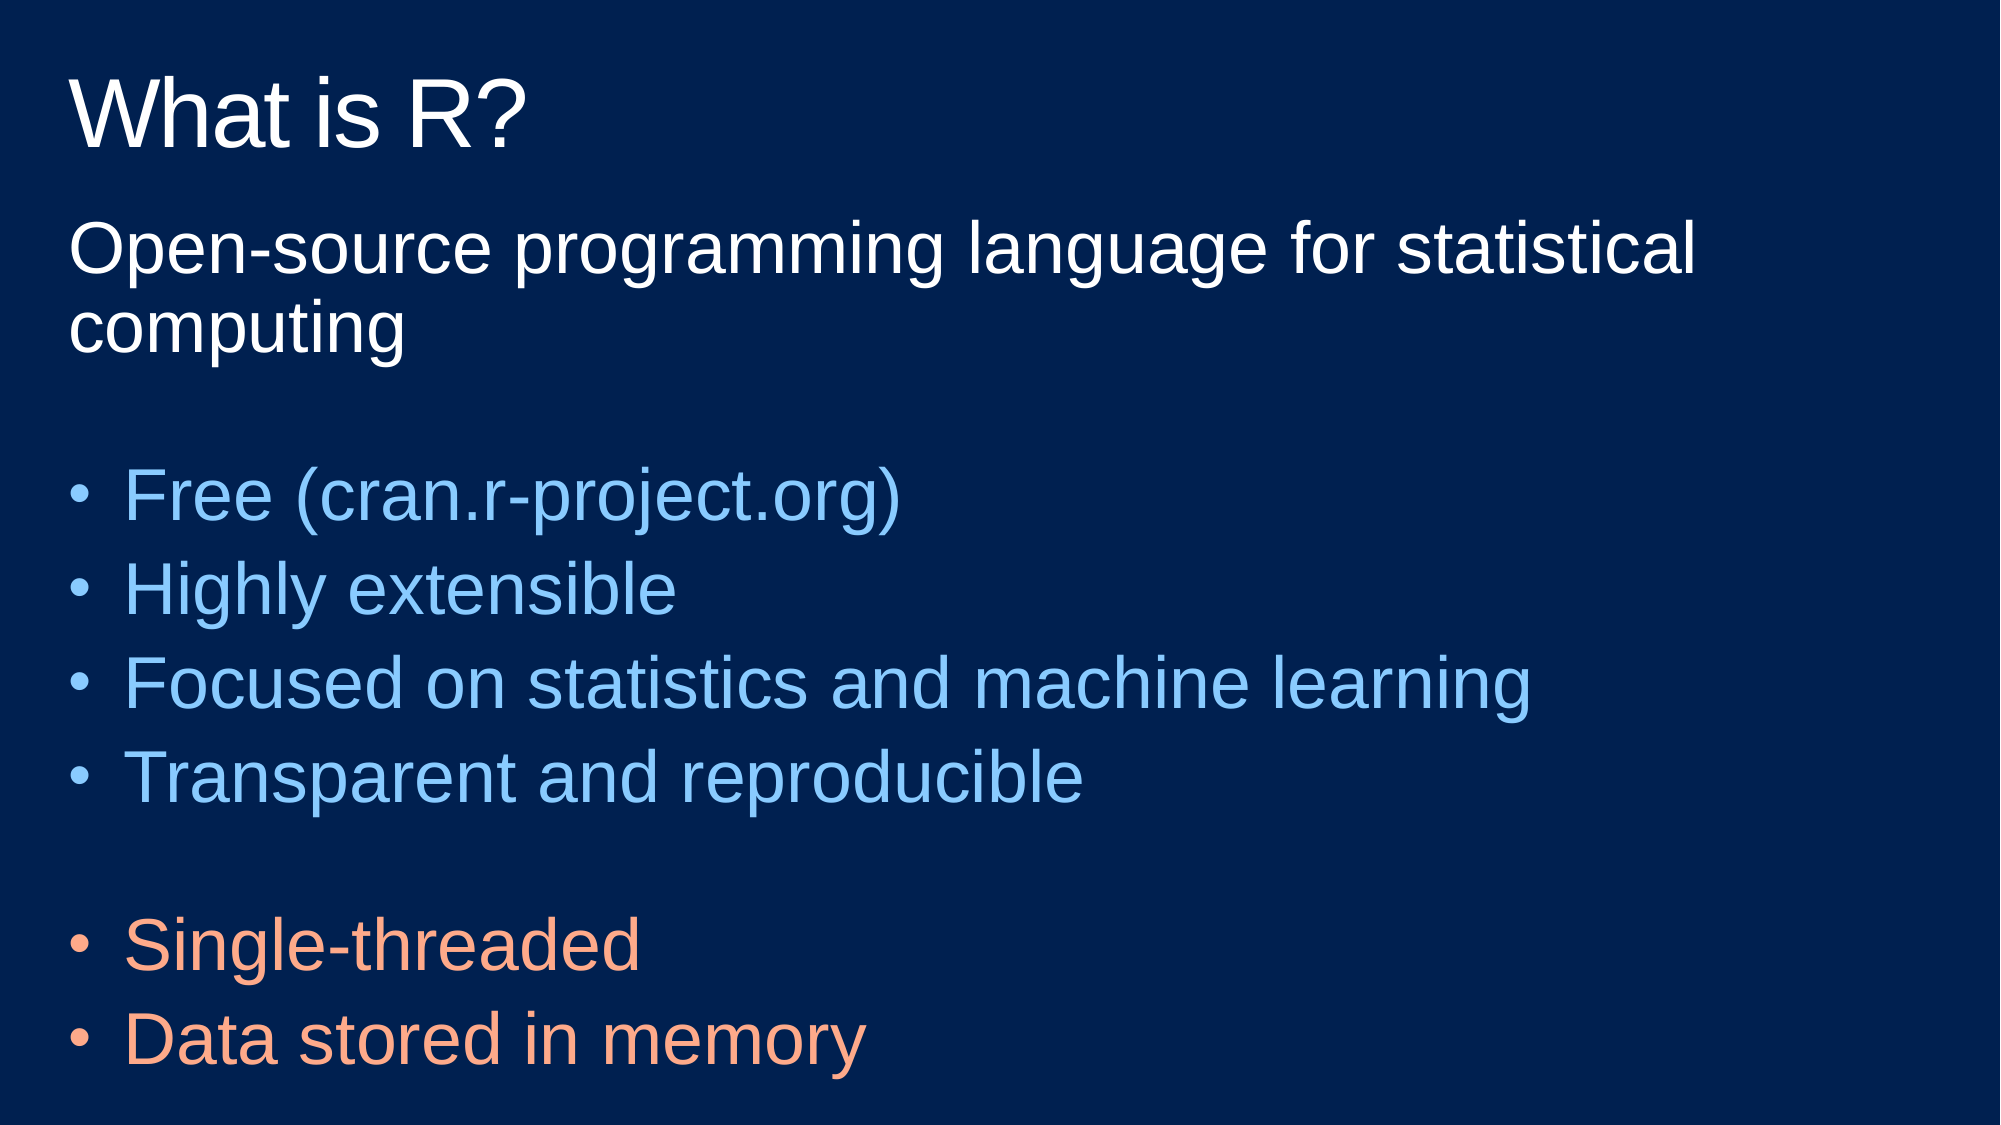

# What is R?
Open-source programming language for statistical computing

Free (cran.r-project.org)
Highly extensible
Focused on statistics and machine learning
Transparent and reproducible

Single-threaded
Data stored in memory